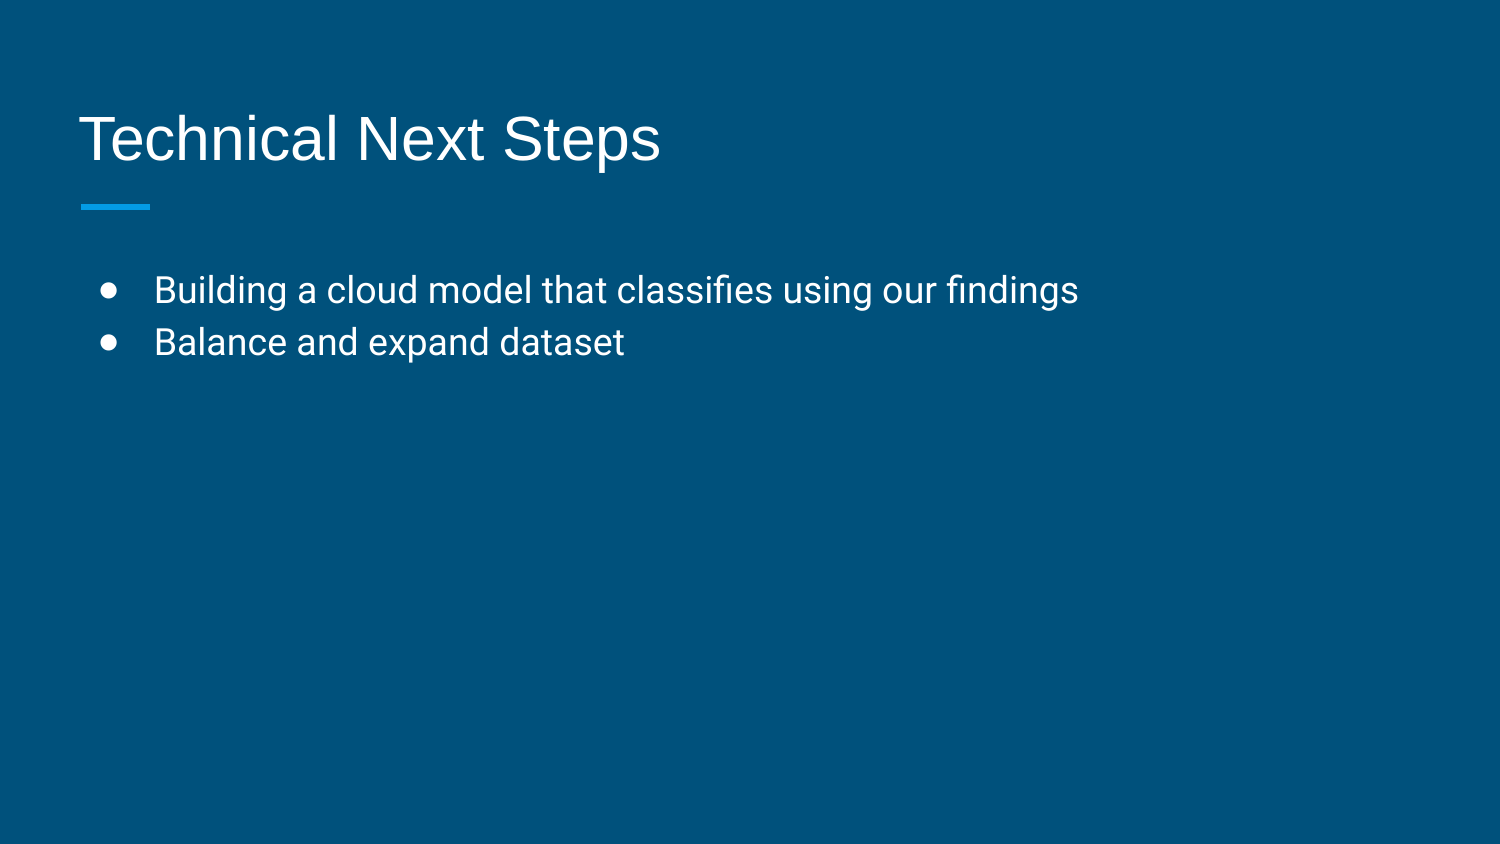

# Technical Next Steps
Building a cloud model that classifies using our findings
Balance and expand dataset